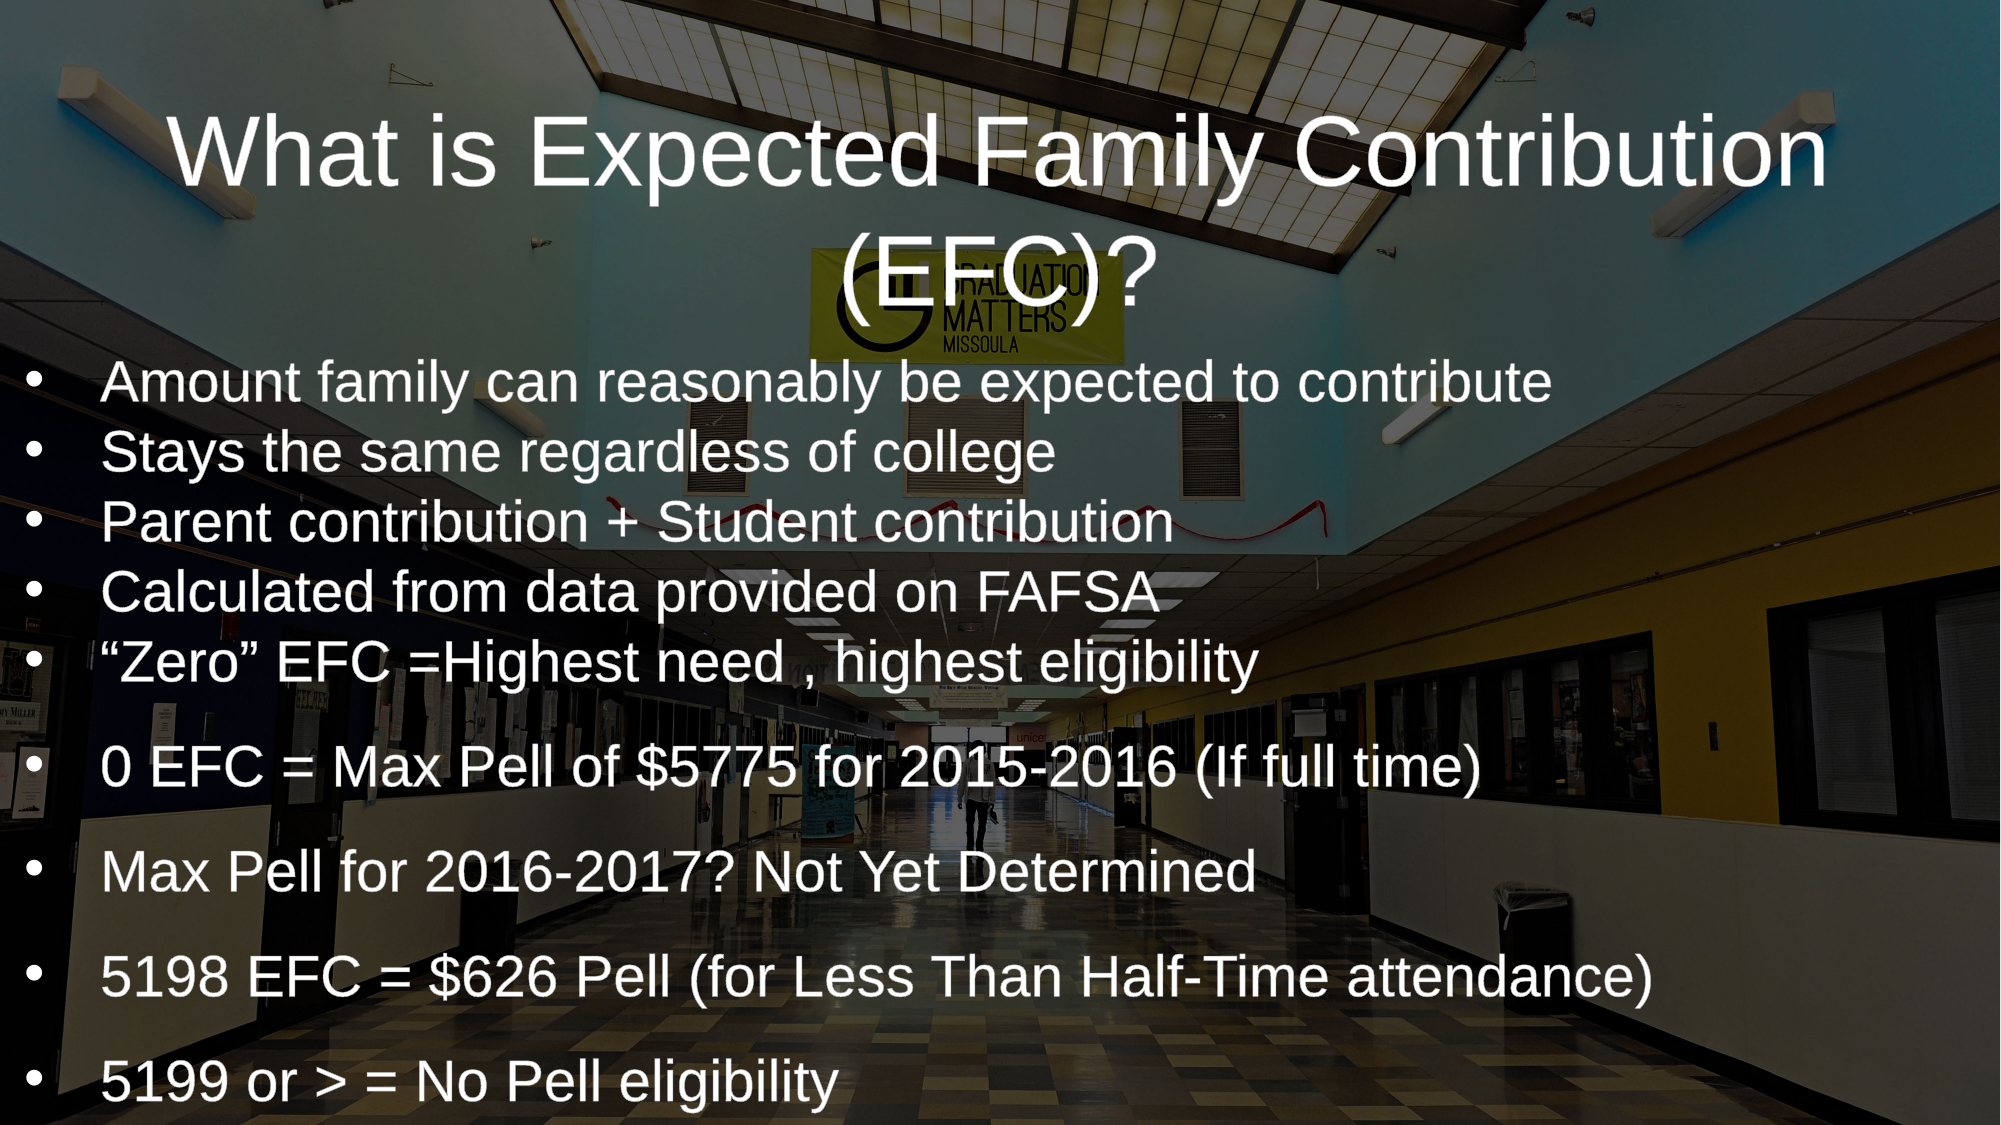

What is Expected Family Contribution (EFC)?
Amount family can reasonably be expected to contribute
Stays the same regardless of college
Parent contribution + Student contribution
Calculated from data provided on FAFSA
“Zero” EFC =Highest need , highest eligibility
0 EFC = Max Pell of $5775 for 2015-2016 (If full time)
Max Pell for 2016-2017? Not Yet Determined
5198 EFC = $626 Pell (for Less Than Half-Time attendance)
5199 or > = No Pell eligibility